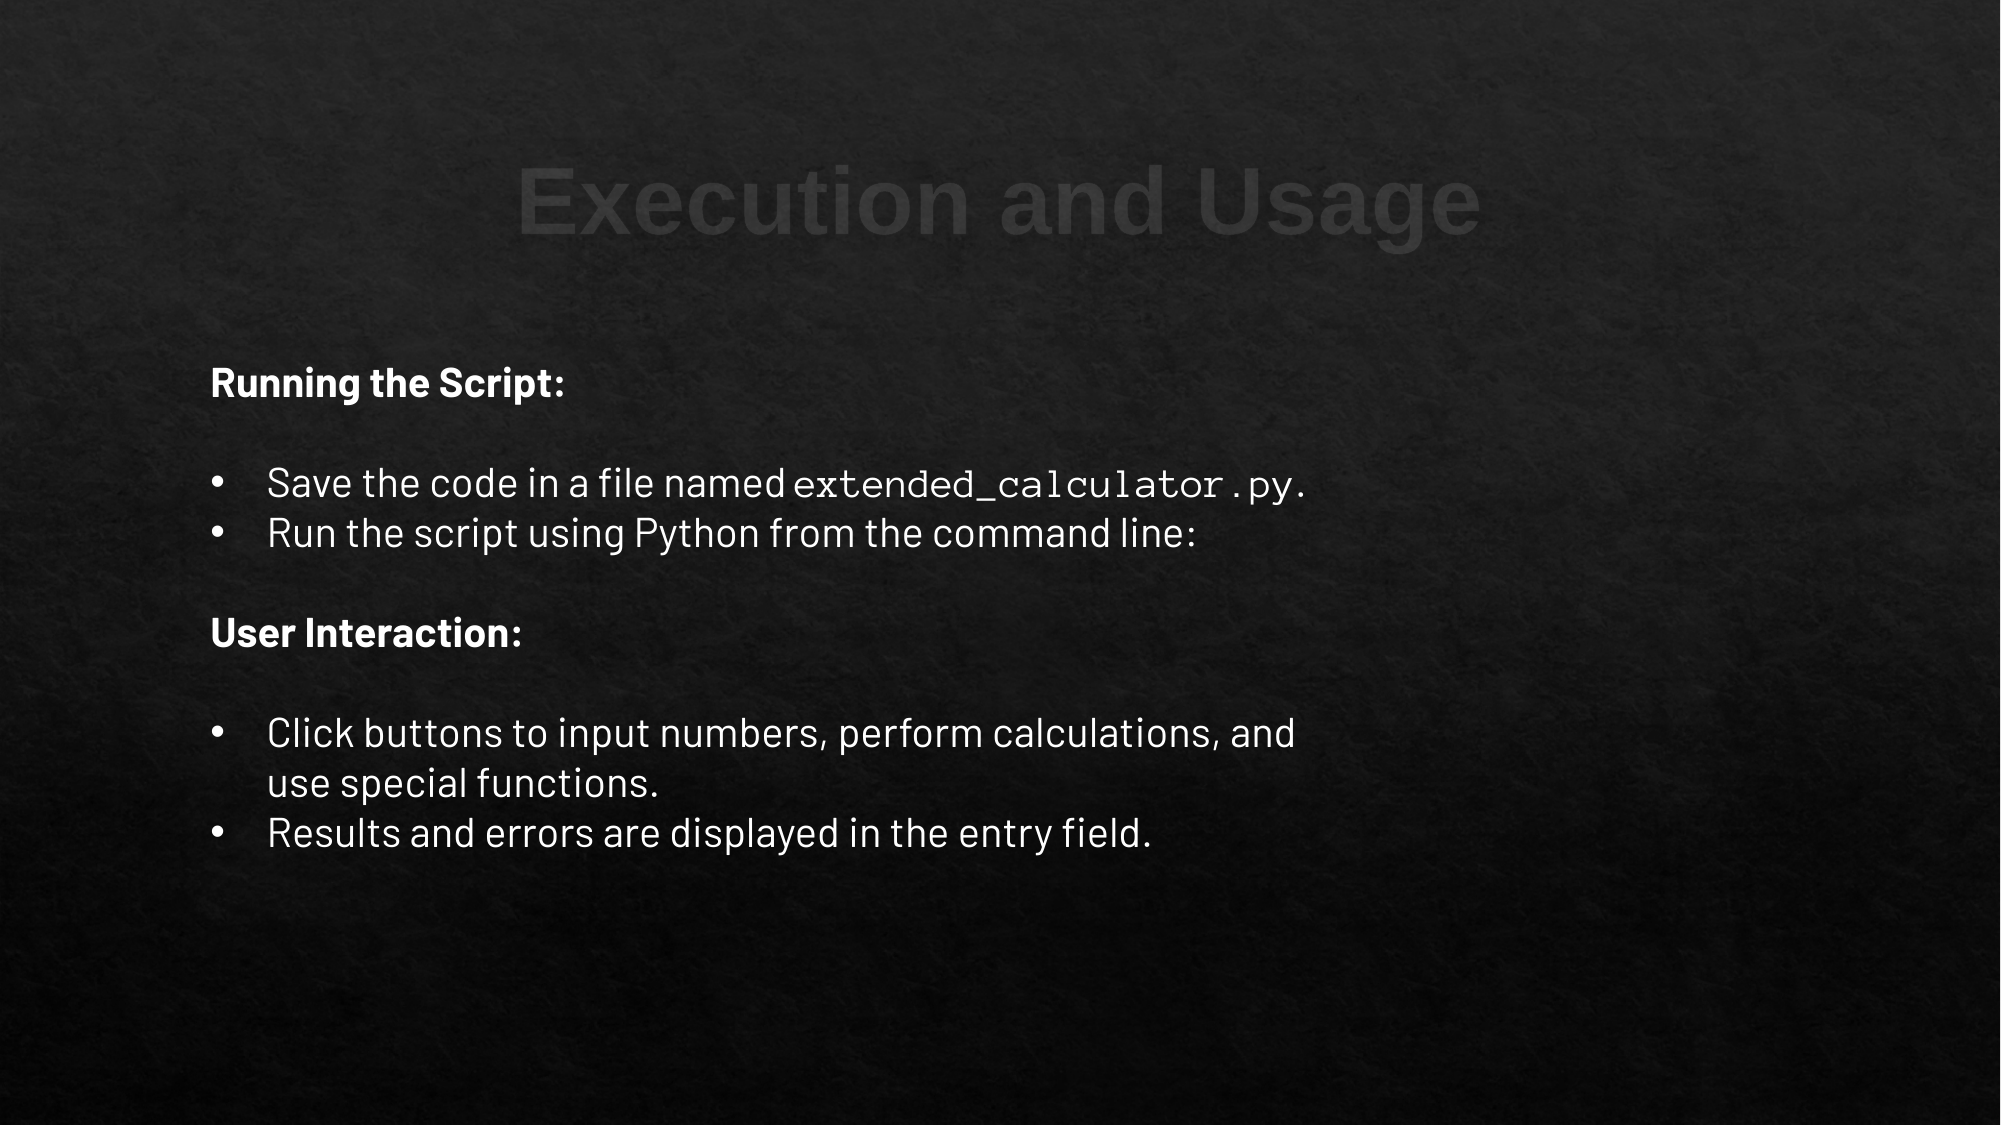

# Execution and Usage
Running the Script:

Save the code in a file named extended_calculator.py.
Run the script using Python from the command line:

User Interaction:

Click buttons to input numbers, perform calculations, and use special functions.
Results and errors are displayed in the entry field.